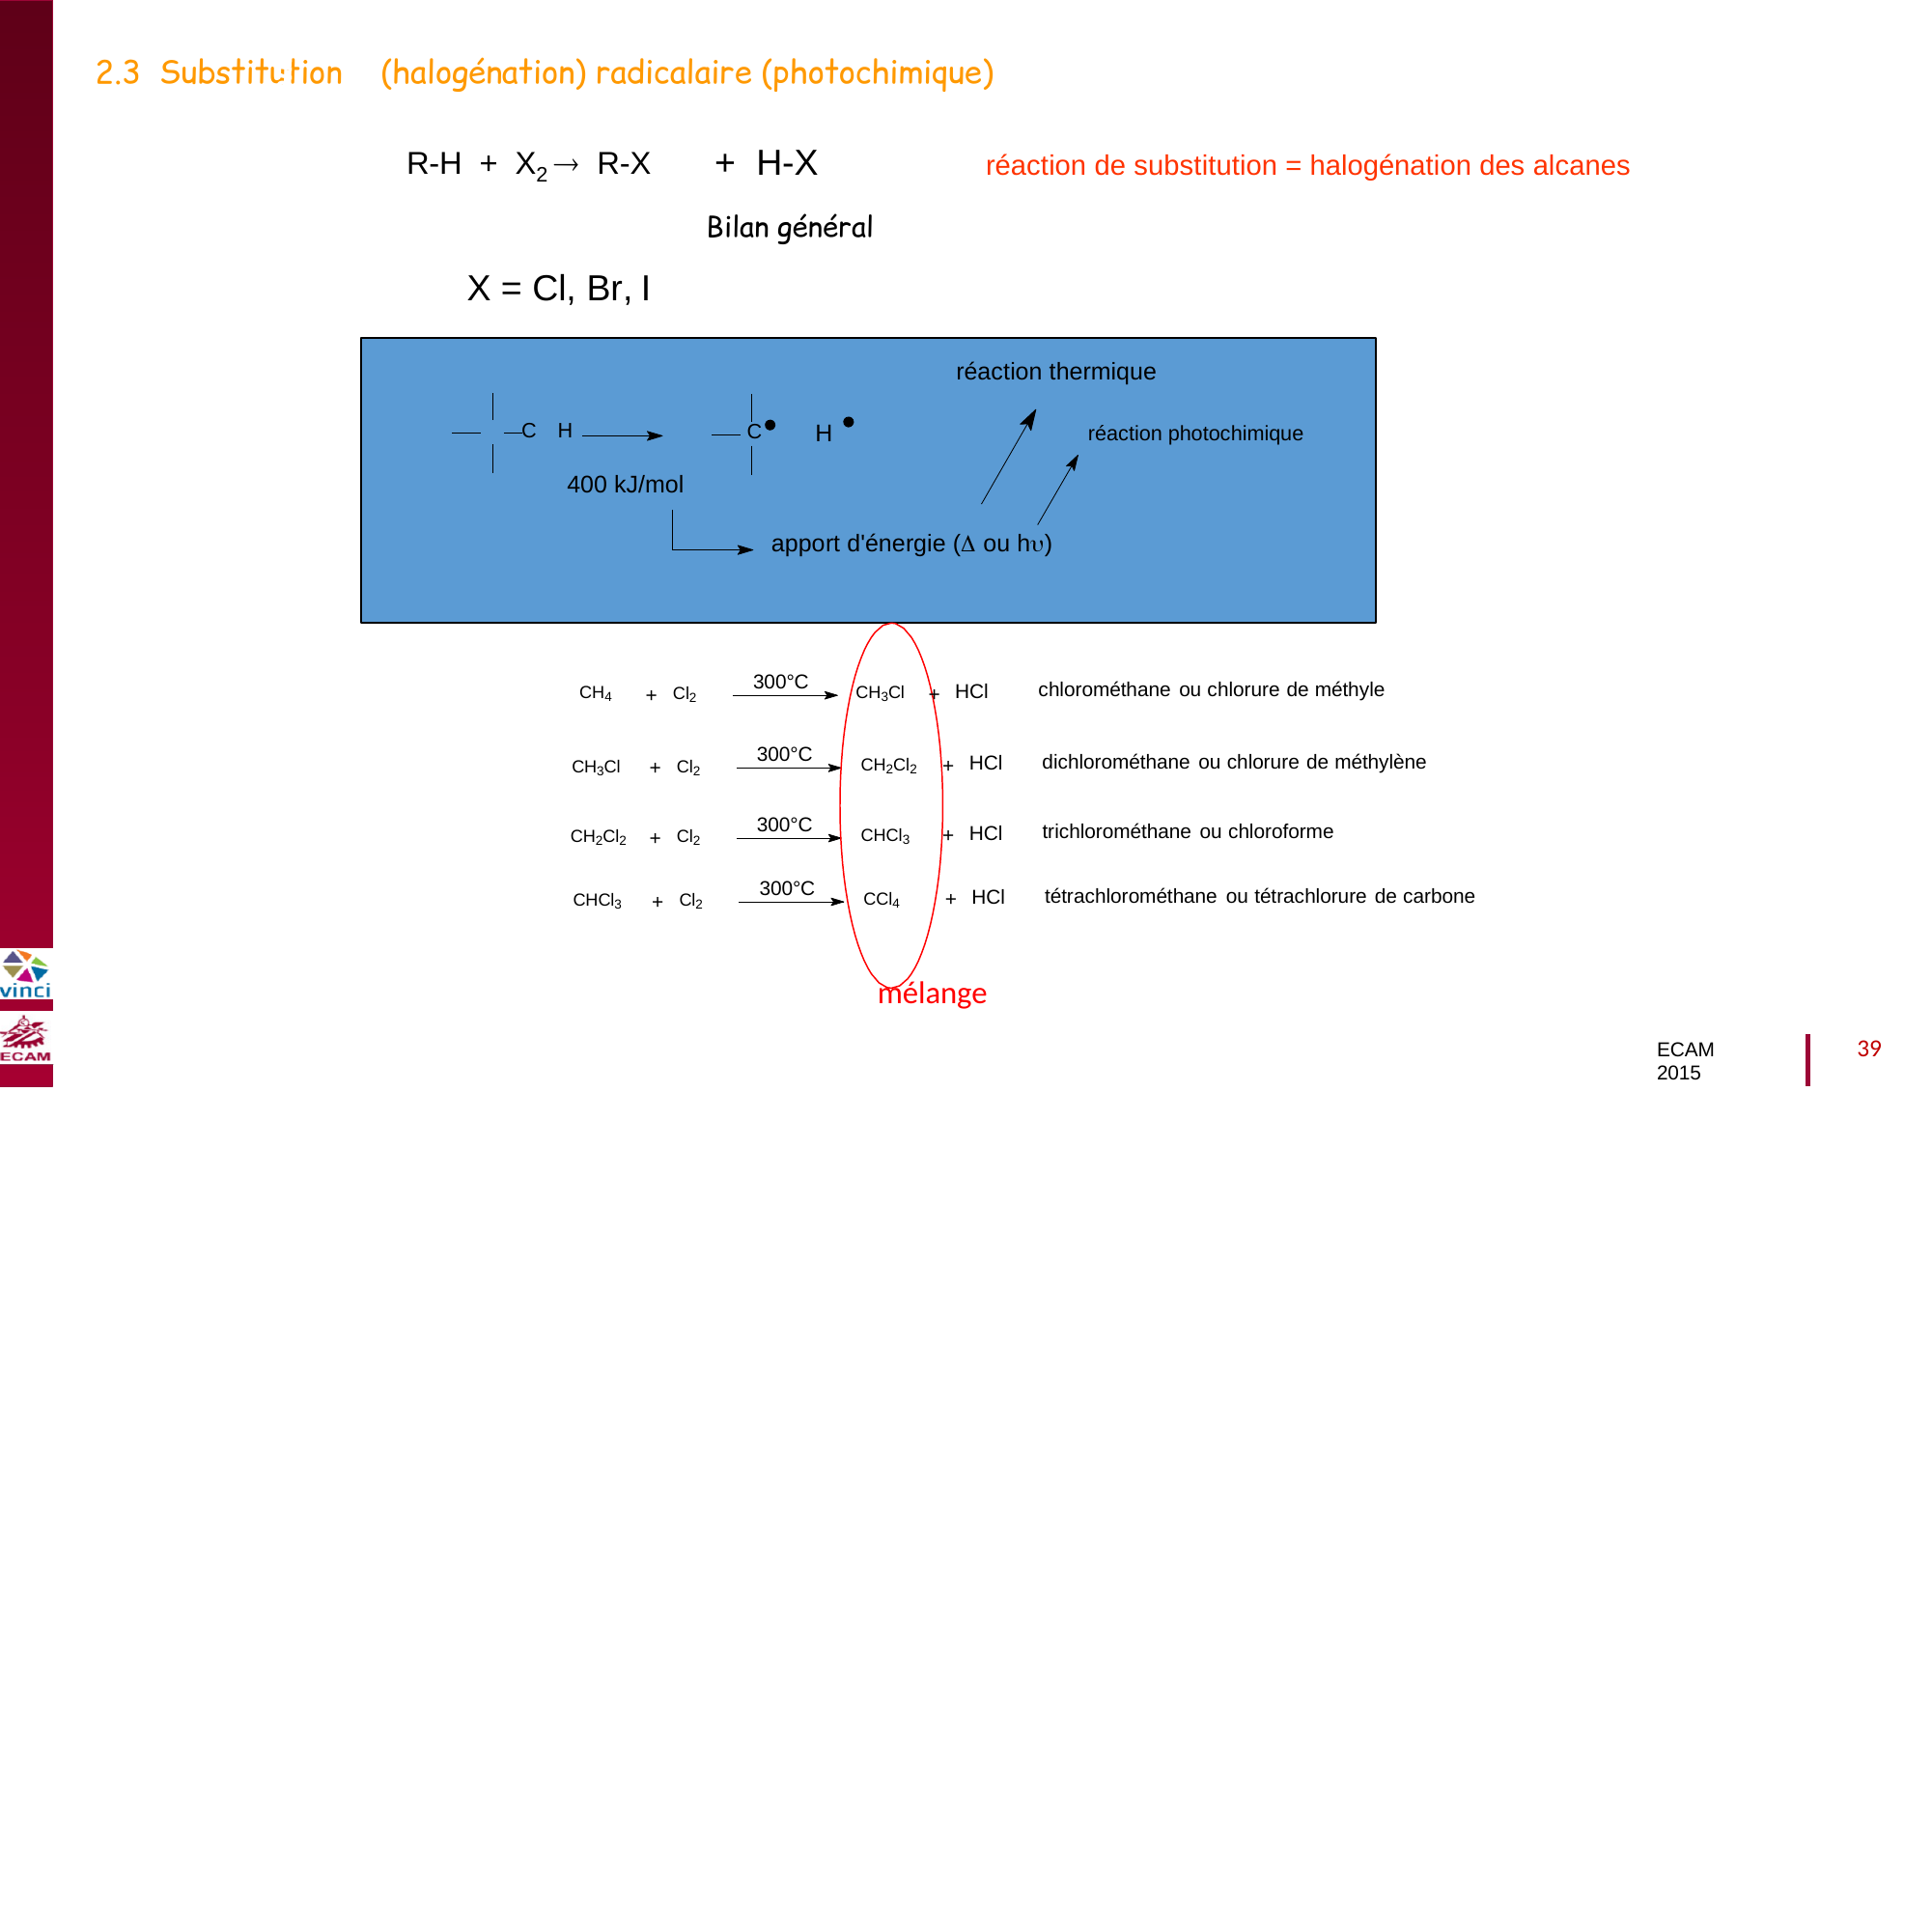

2.3
Substitution
(halogénation) radicalaire (photochimique)
R-H  +  X2 →  R-X
+  H-X
Bilan général
réaction de substitution = halogénation des alcanes
X
=
Cl,
Br,
I
B2040-Chimie du vivant et environnement

réaction thermique
C   H                              C         H                                     réaction photochimique
400 kJ/mol
apport d'énergie (Δ ou hυ)

300°C
chlorométhane ou chlorure de méthyle
CH4
CH3Cl
HCl
Cl2
+
+

300°C
dichlorométhane ou chlorure de méthylène
HCl
CH2Cl2
CH3Cl
Cl2
+
+

300°C
trichlorométhane ou chloroforme
HCl
CHCl3
CH2Cl2
Cl2
+
+

300°C
tétrachlorométhane ou tétrachlorure de carbone
HCl
CCl4
CHCl3
Cl2
+
+

mélange

39
ECAM 2015